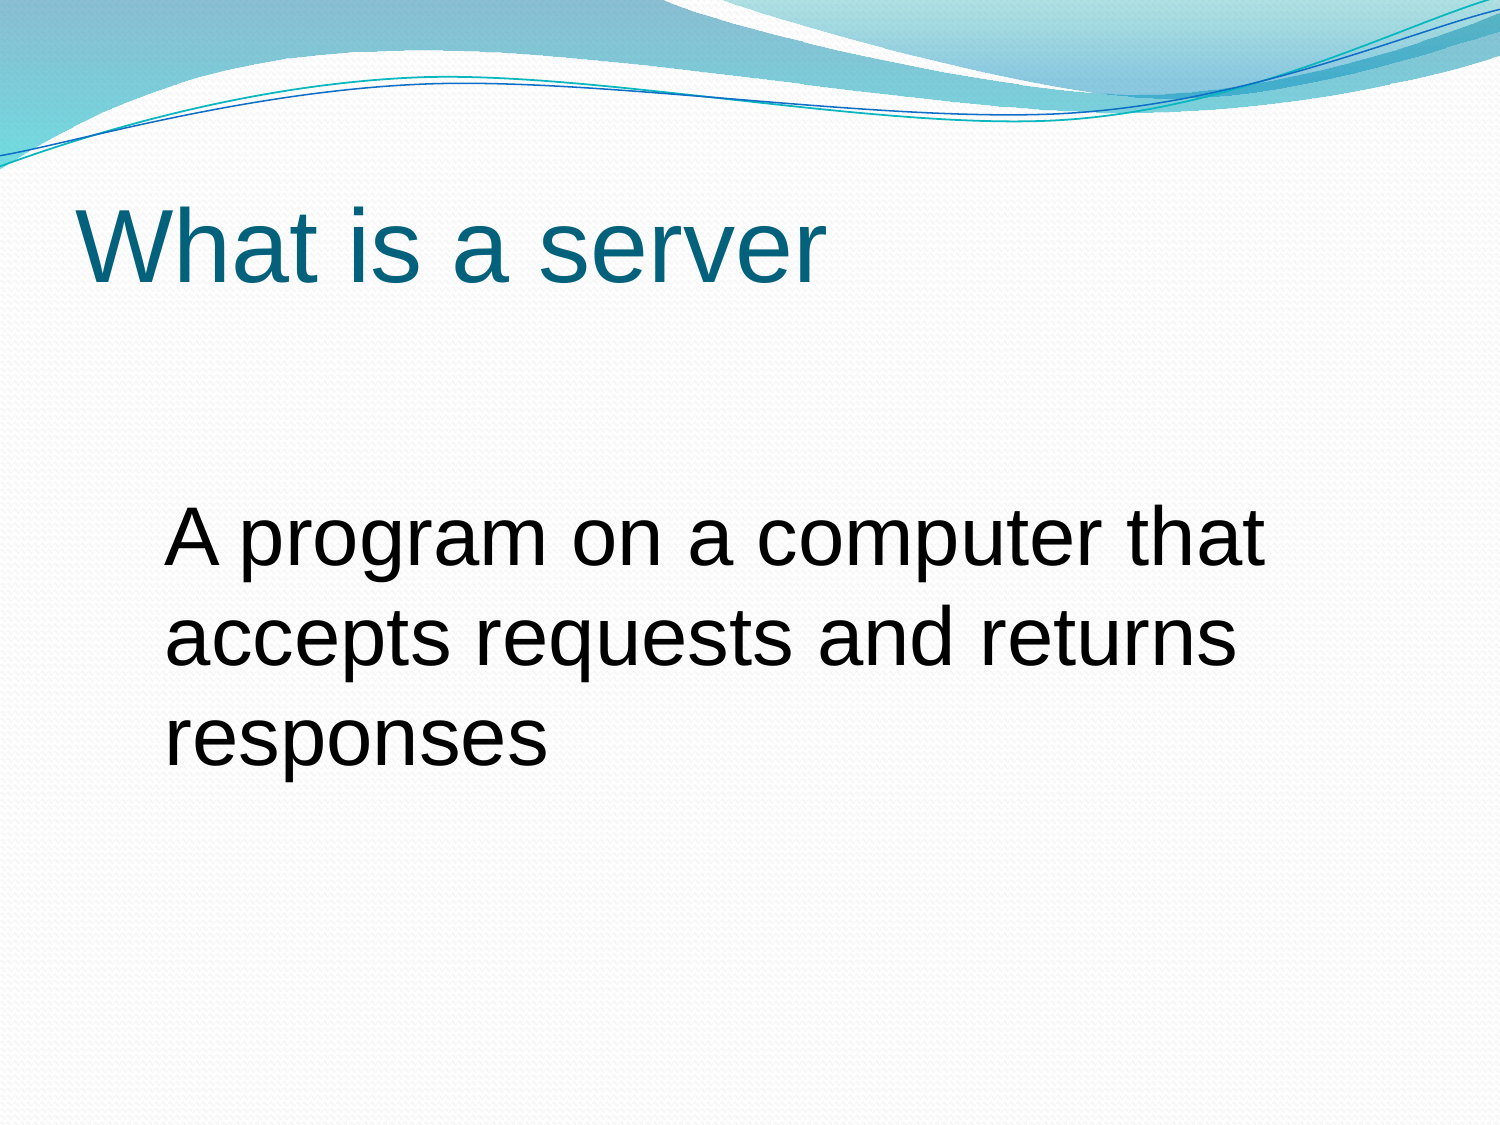

# What is a server
A program on a computer that accepts requests and returns responses